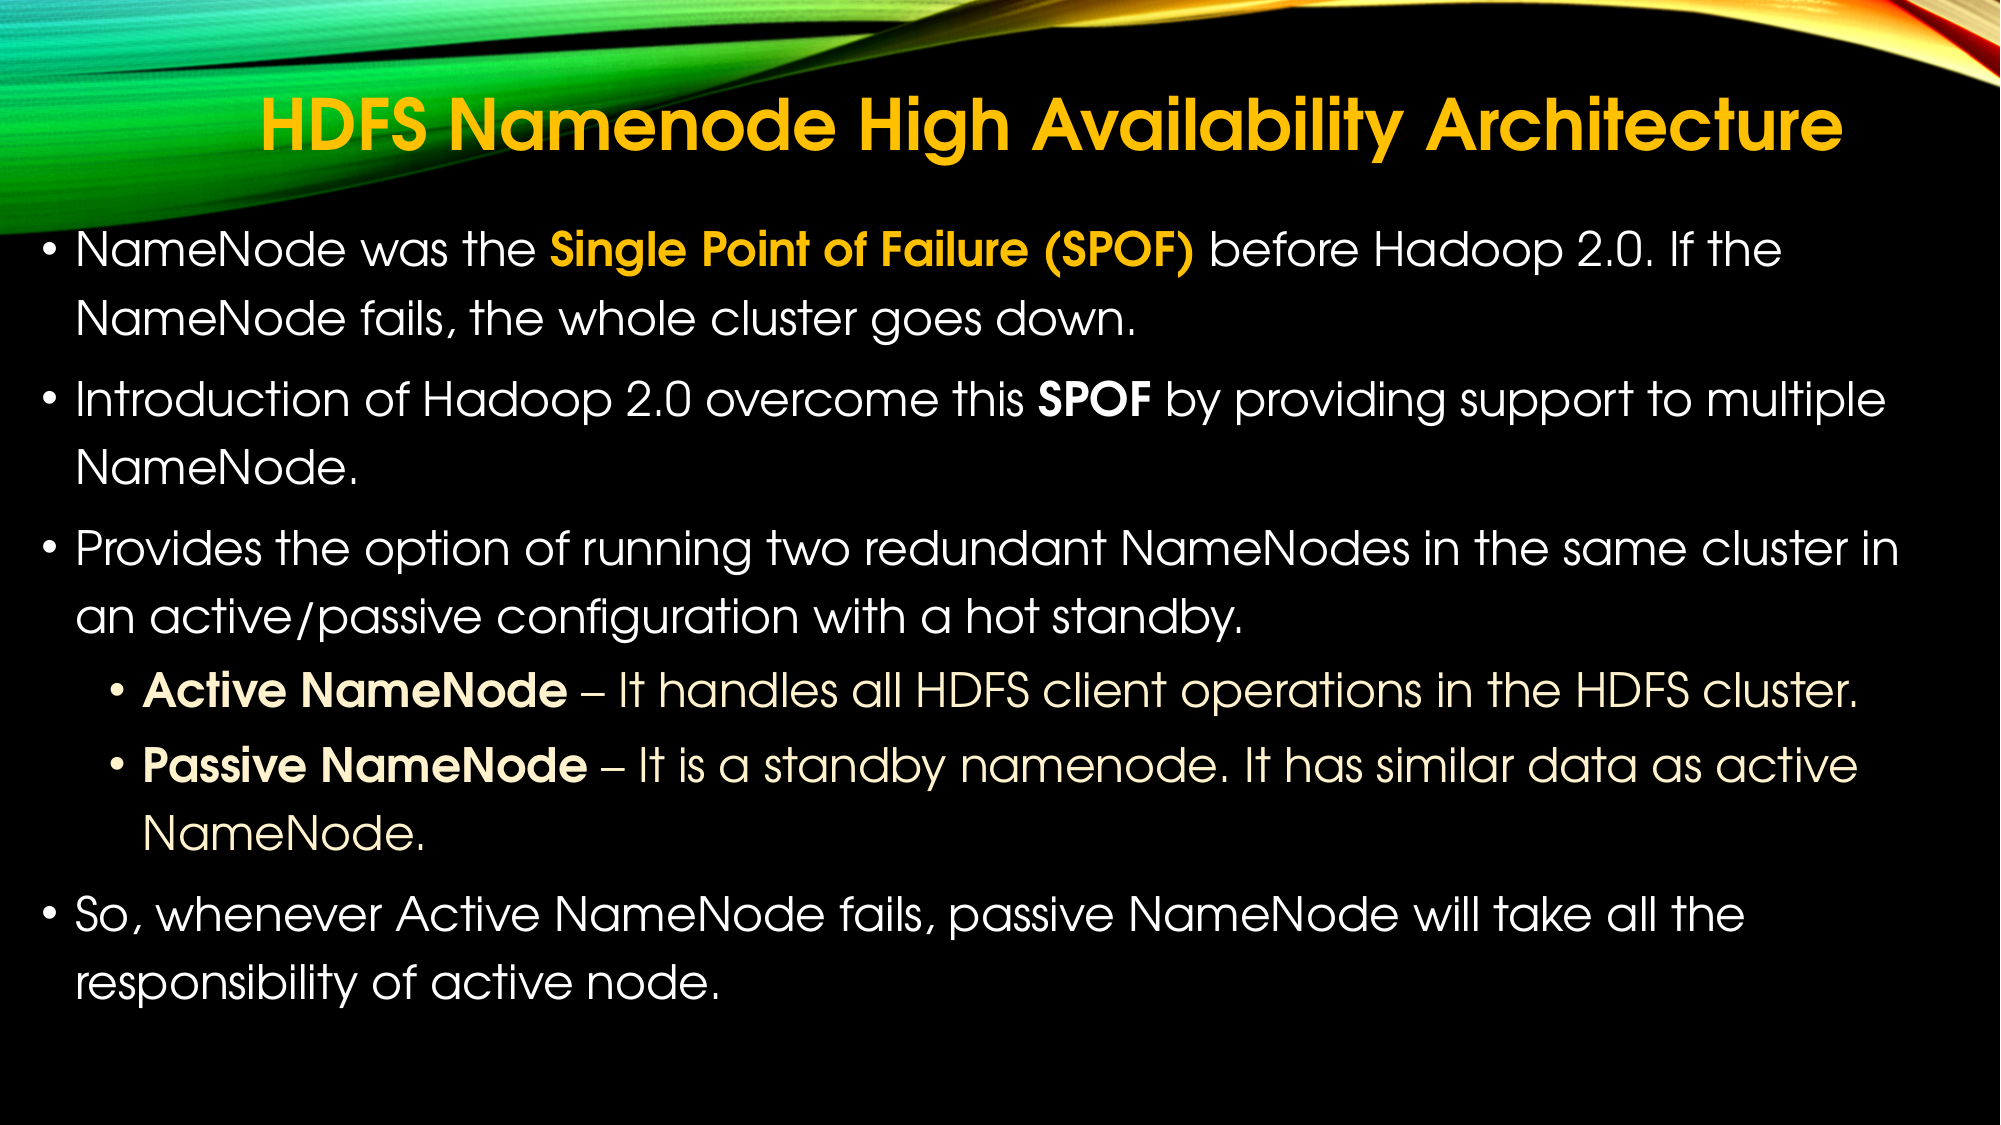

# HDFS Namenode High Availability Architecture
NameNode was the Single Point of Failure (SPOF) before Hadoop 2.0. If the NameNode fails, the whole cluster goes down.
Introduction of Hadoop 2.0 overcome this SPOF by providing support to multiple NameNode.
Provides the option of running two redundant NameNodes in the same cluster in an active/passive configuration with a hot standby.
Active NameNode – It handles all HDFS client operations in the HDFS cluster.
Passive NameNode – It is a standby namenode. It has similar data as active NameNode.
So, whenever Active NameNode fails, passive NameNode will take all the responsibility of active node.